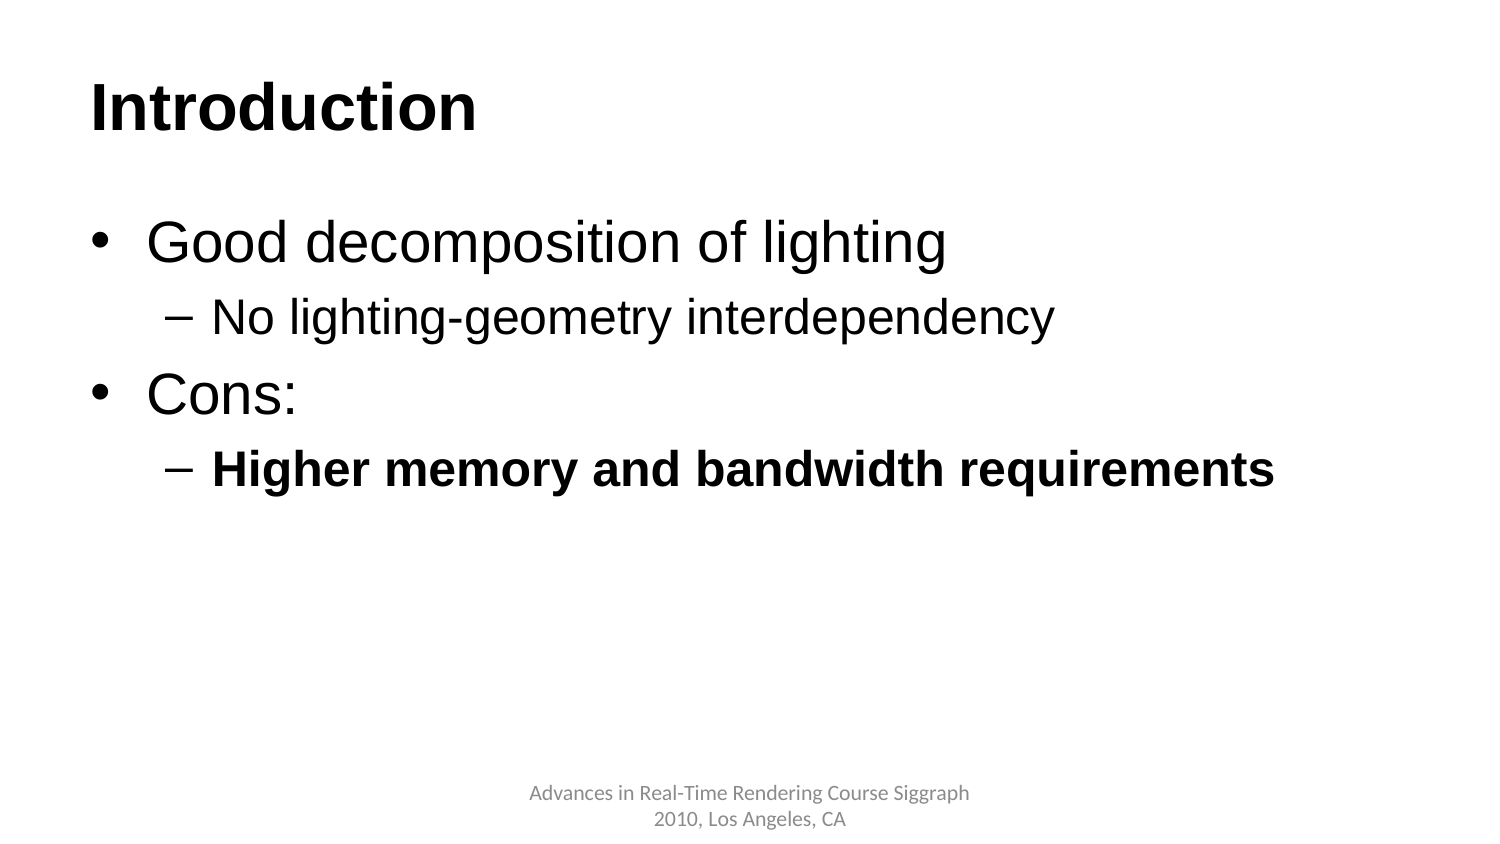

# Introduction
Good decomposition of lighting
No lighting-geometry interdependency
Cons:
Higher memory and bandwidth requirements
Advances in Real-Time Rendering Course Siggraph 2010, Los Angeles, CA